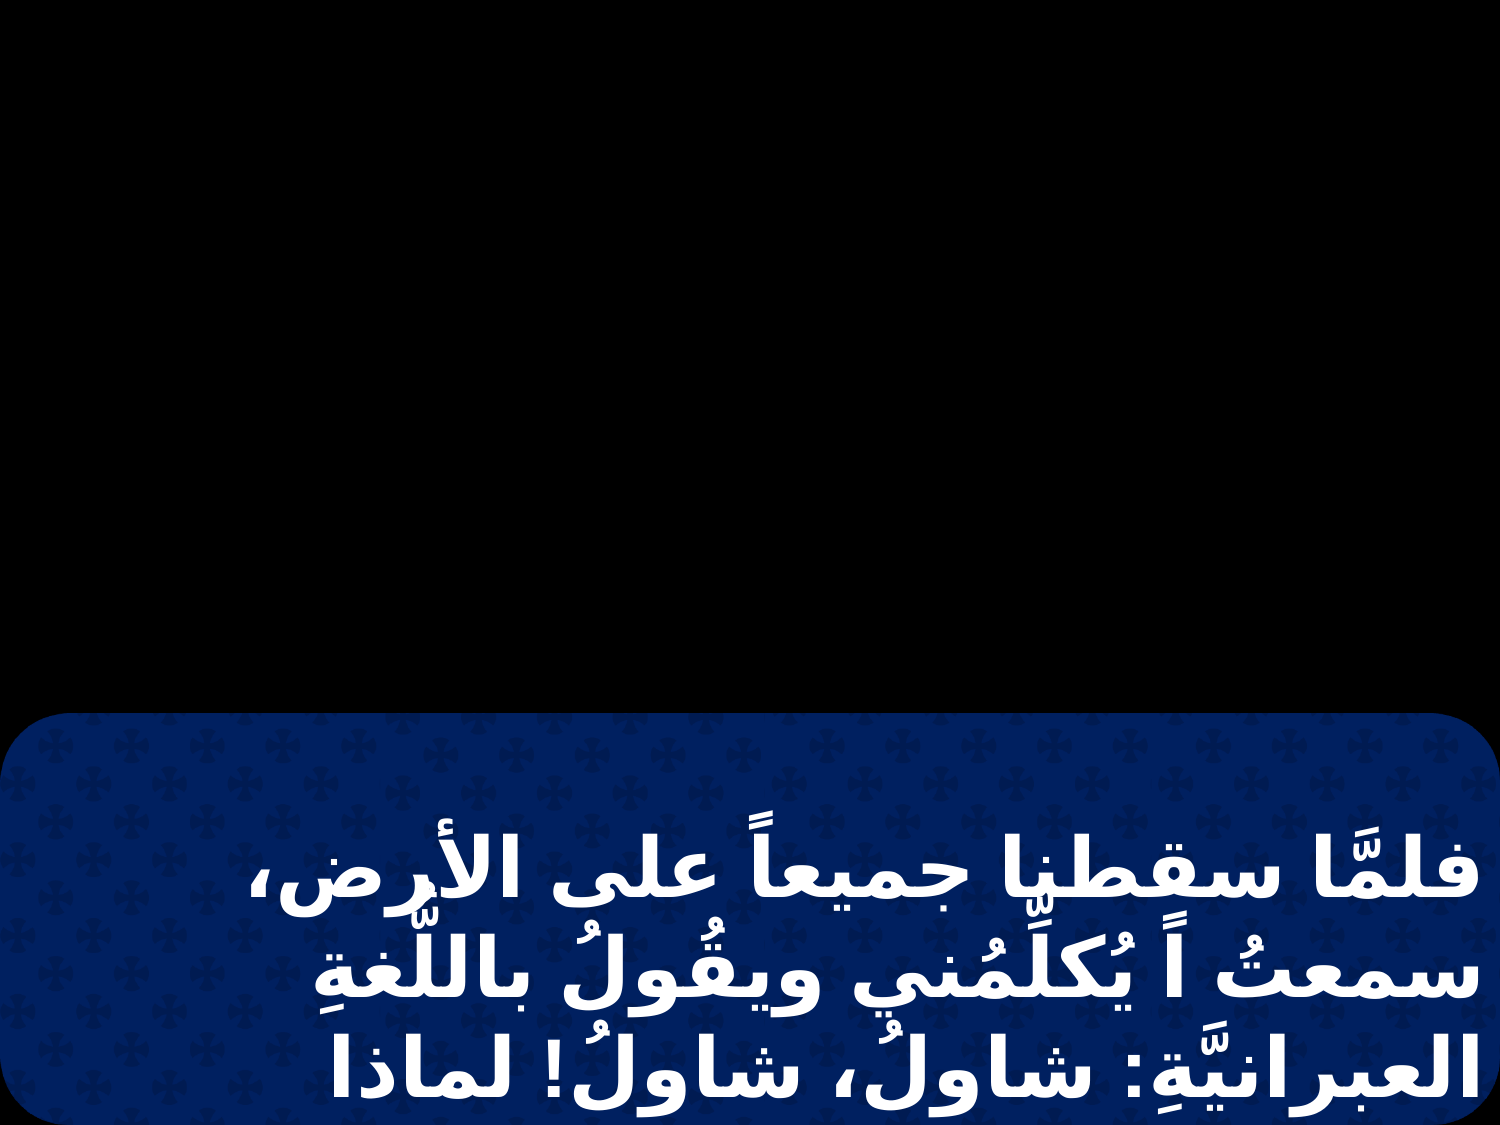

فلمَّا سقطنا جميعاً على الأرض، سمعتُ اً يُكلِّمُني ويقُولُ باللُّغةِ العبرانيَّةِ: شاولُ، شاولُ! لماذا تضطهدُني؟ صعبٌ